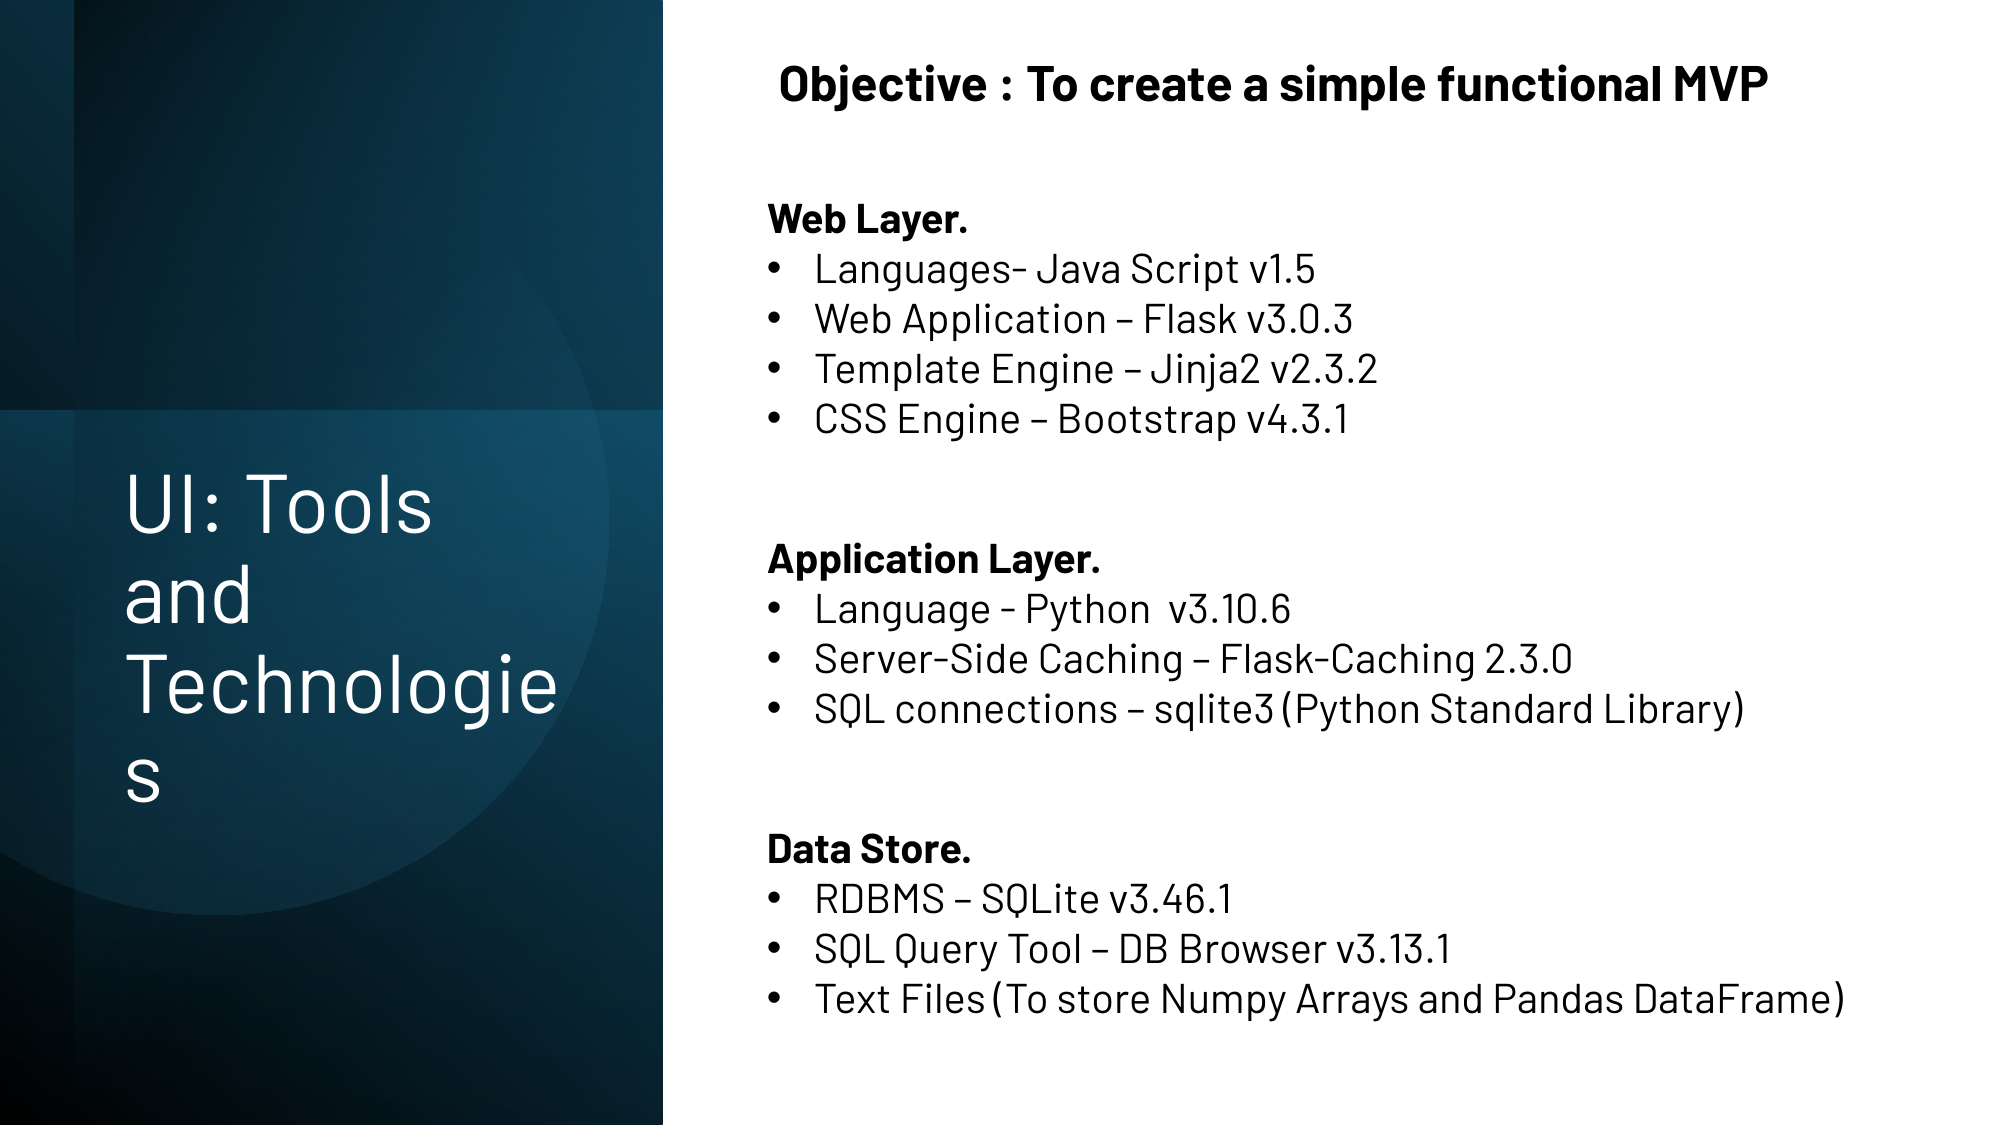

Objective : To create a simple functional MVP

Web Layer.
Languages- Java Script v1.5
Web Application – Flask v3.0.3
Template Engine – Jinja2 v2.3.2
CSS Engine – Bootstrap v4.3.1

Application Layer.
Language - Python  v3.10.6
Server-Side Caching – Flask-Caching 2.3.0
SQL connections – sqlite3 (Python Standard Library)

Data Store.
RDBMS – SQLite v3.46.1
SQL Query Tool – DB Browser v3.13.1
Text Files (To store Numpy Arrays and Pandas DataFrame)

# UI: Tools and Technologies